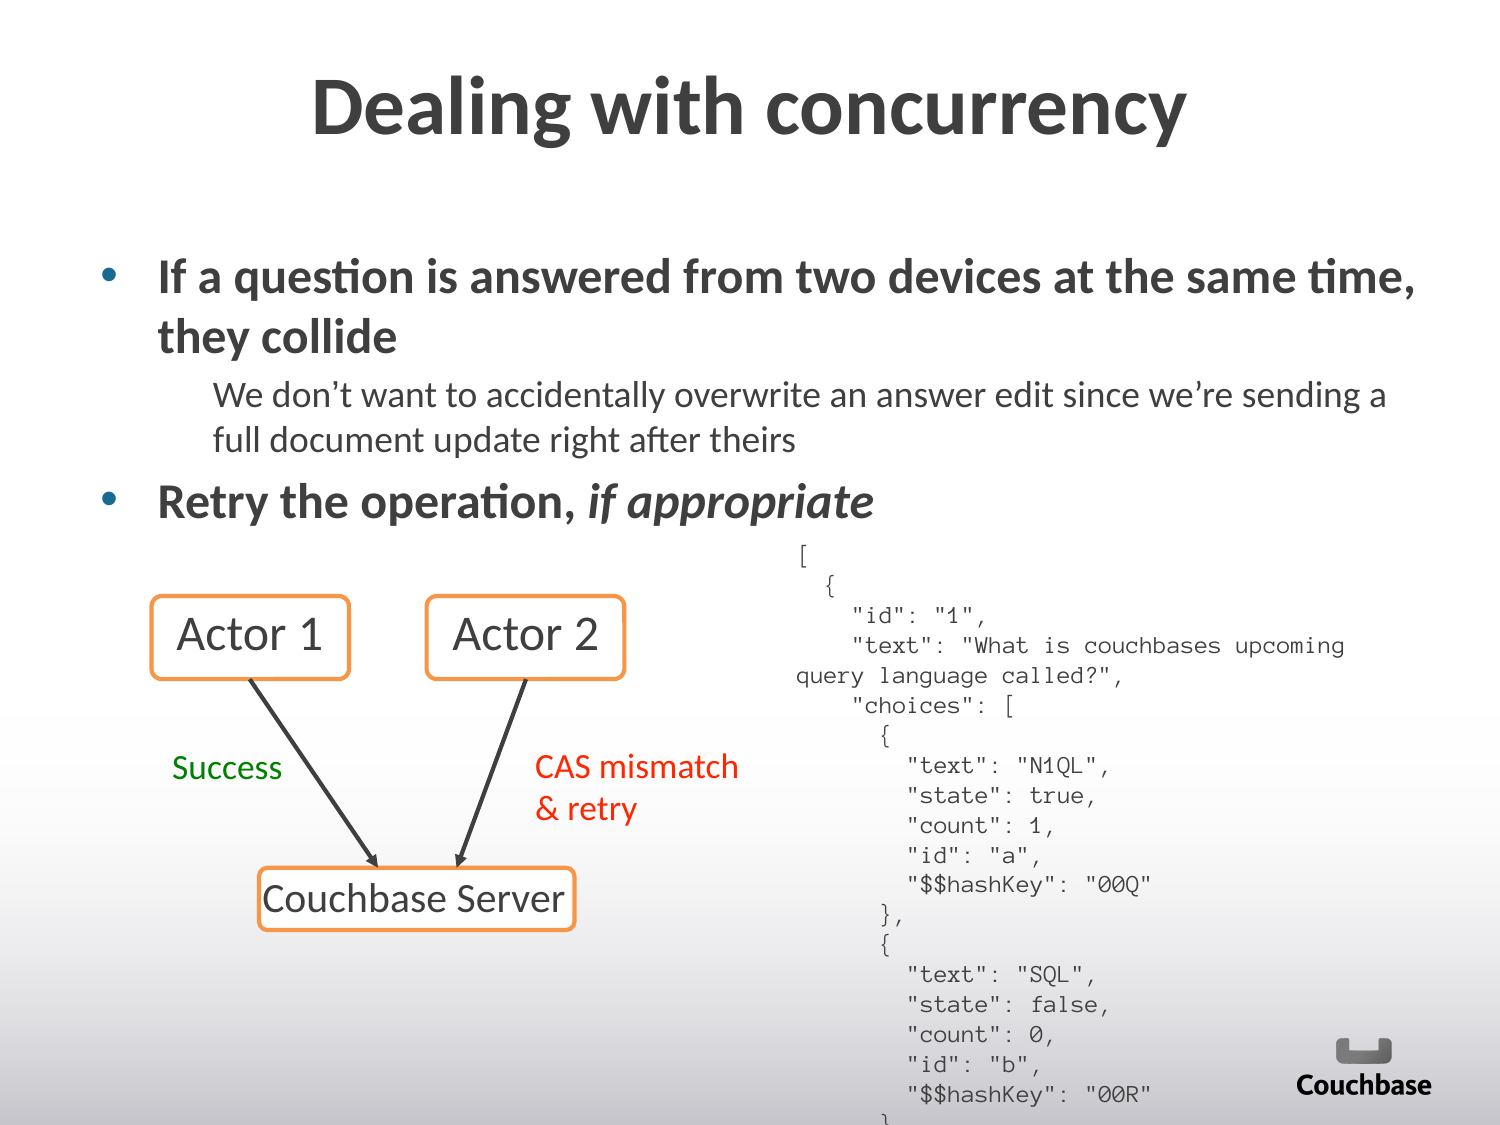

# Dealing with concurrency
If a question is answered from two devices at the same time, they collide
We don’t want to accidentally overwrite an answer edit since we’re sending a full document update right after theirs
Retry the operation, if appropriate
[
  {
    "id": "1",
    "text": "What is couchbases upcoming query language called?",
    "choices": [
      {
        "text": "N1QL",
        "state": true,
        "count": 1,
        "id": "a",
        "$$hashKey": "00Q"
      },
      {
        "text": "SQL",
        "state": false,
        "count": 0,
        "id": "b",
        "$$hashKey": "00R"
      },
      {
        "text": "CQL",
        "state": false,
        "count": 0,
        "id": "c",
        "$$hashKey": "00S"
      },
      {
        "text": "NoSQL",
        "state": false,
        "count": 0,
        "id": "d",
        "$$hashKey": "00T"
      }
    ],
    "$$hashKey": "00M"
  },

Actor 1

Actor 2

CAS mismatch & retry
Success

Couchbase Server